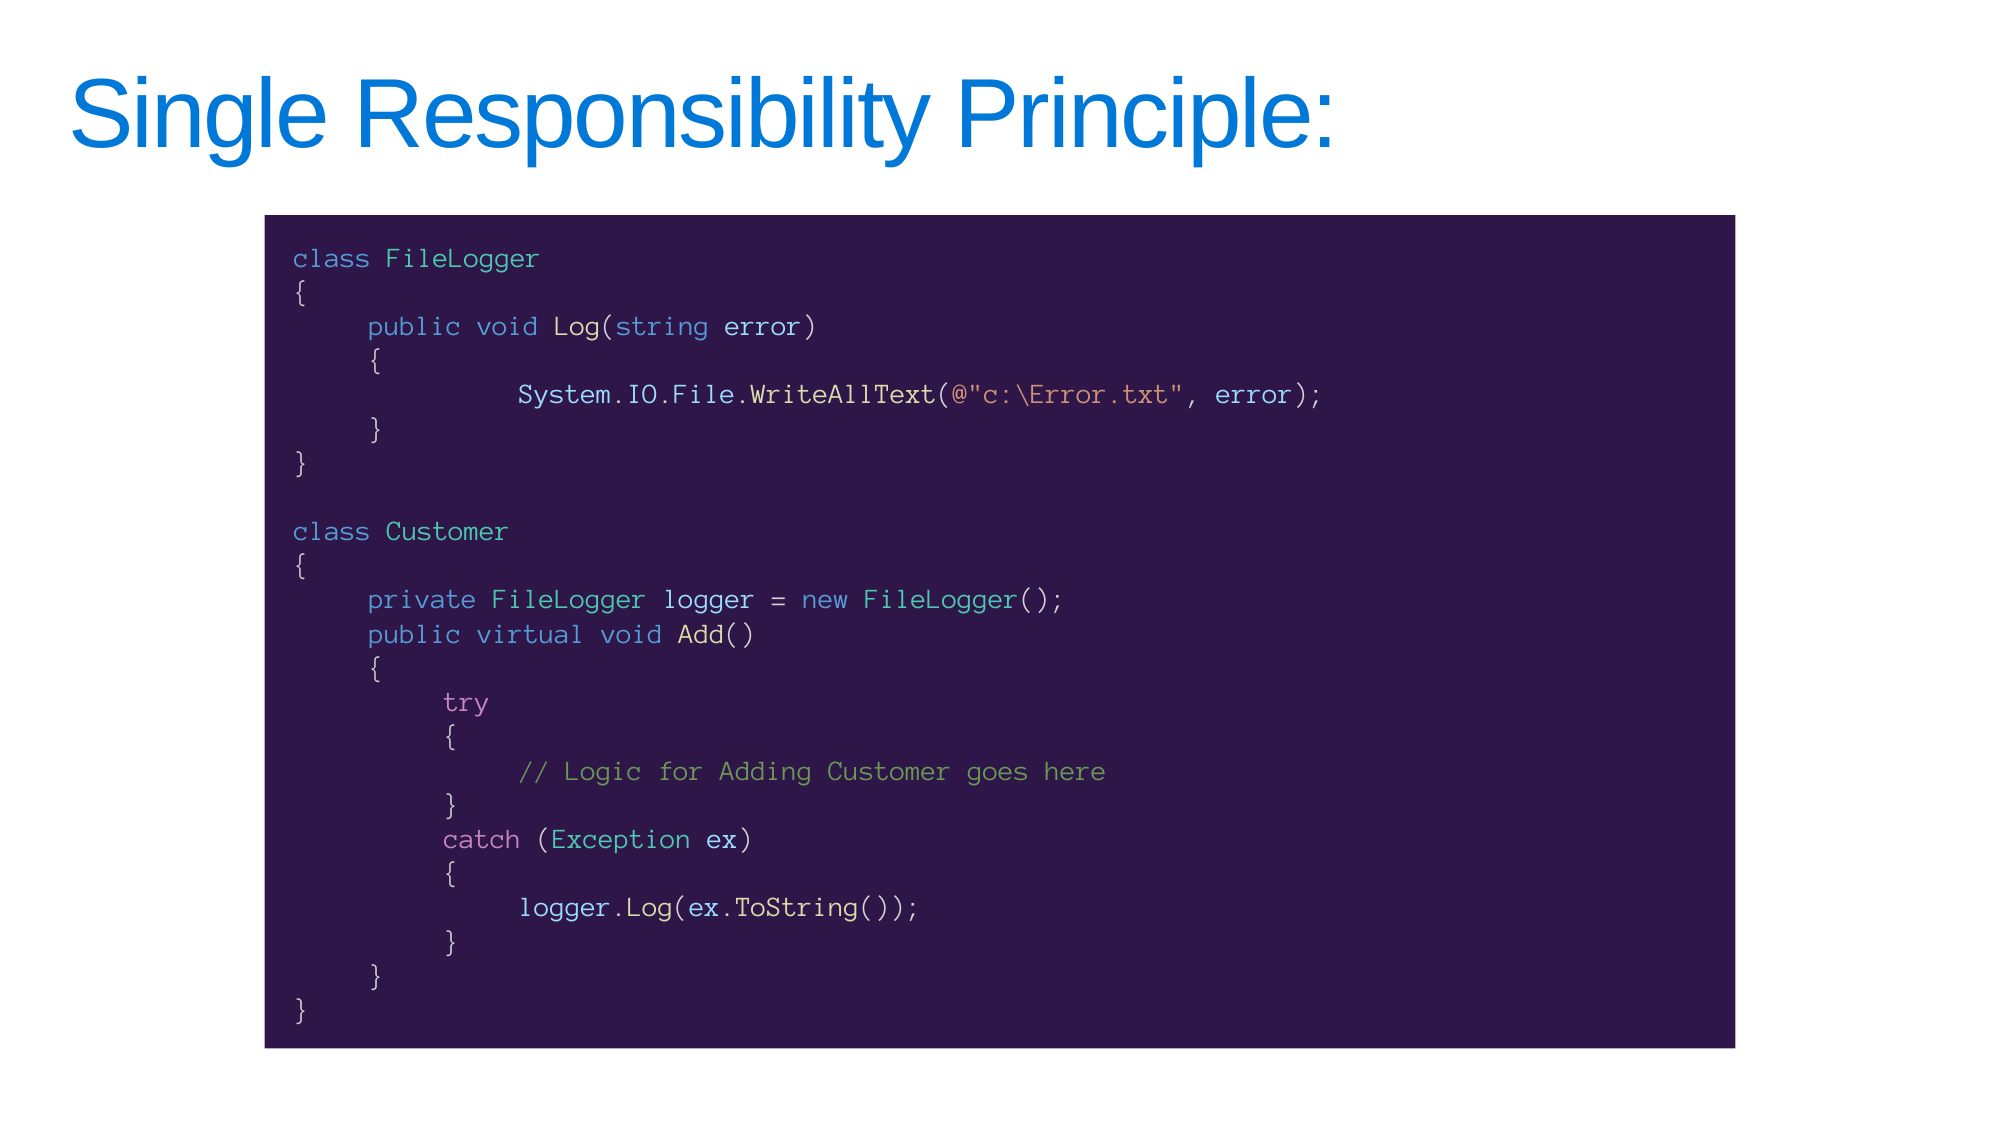

# Single Responsibility Principle:
class FileLogger
{
public void Log(string error)
{
	System.IO.File.WriteAllText(@"c:\Error.txt", error);
}
}
class Customer
{
private FileLogger logger = new FileLogger();
public virtual void Add()
{
try
{
// Logic for Adding Customer goes here
}
catch (Exception ex)
{
logger.Log(ex.ToString());
}
}
}